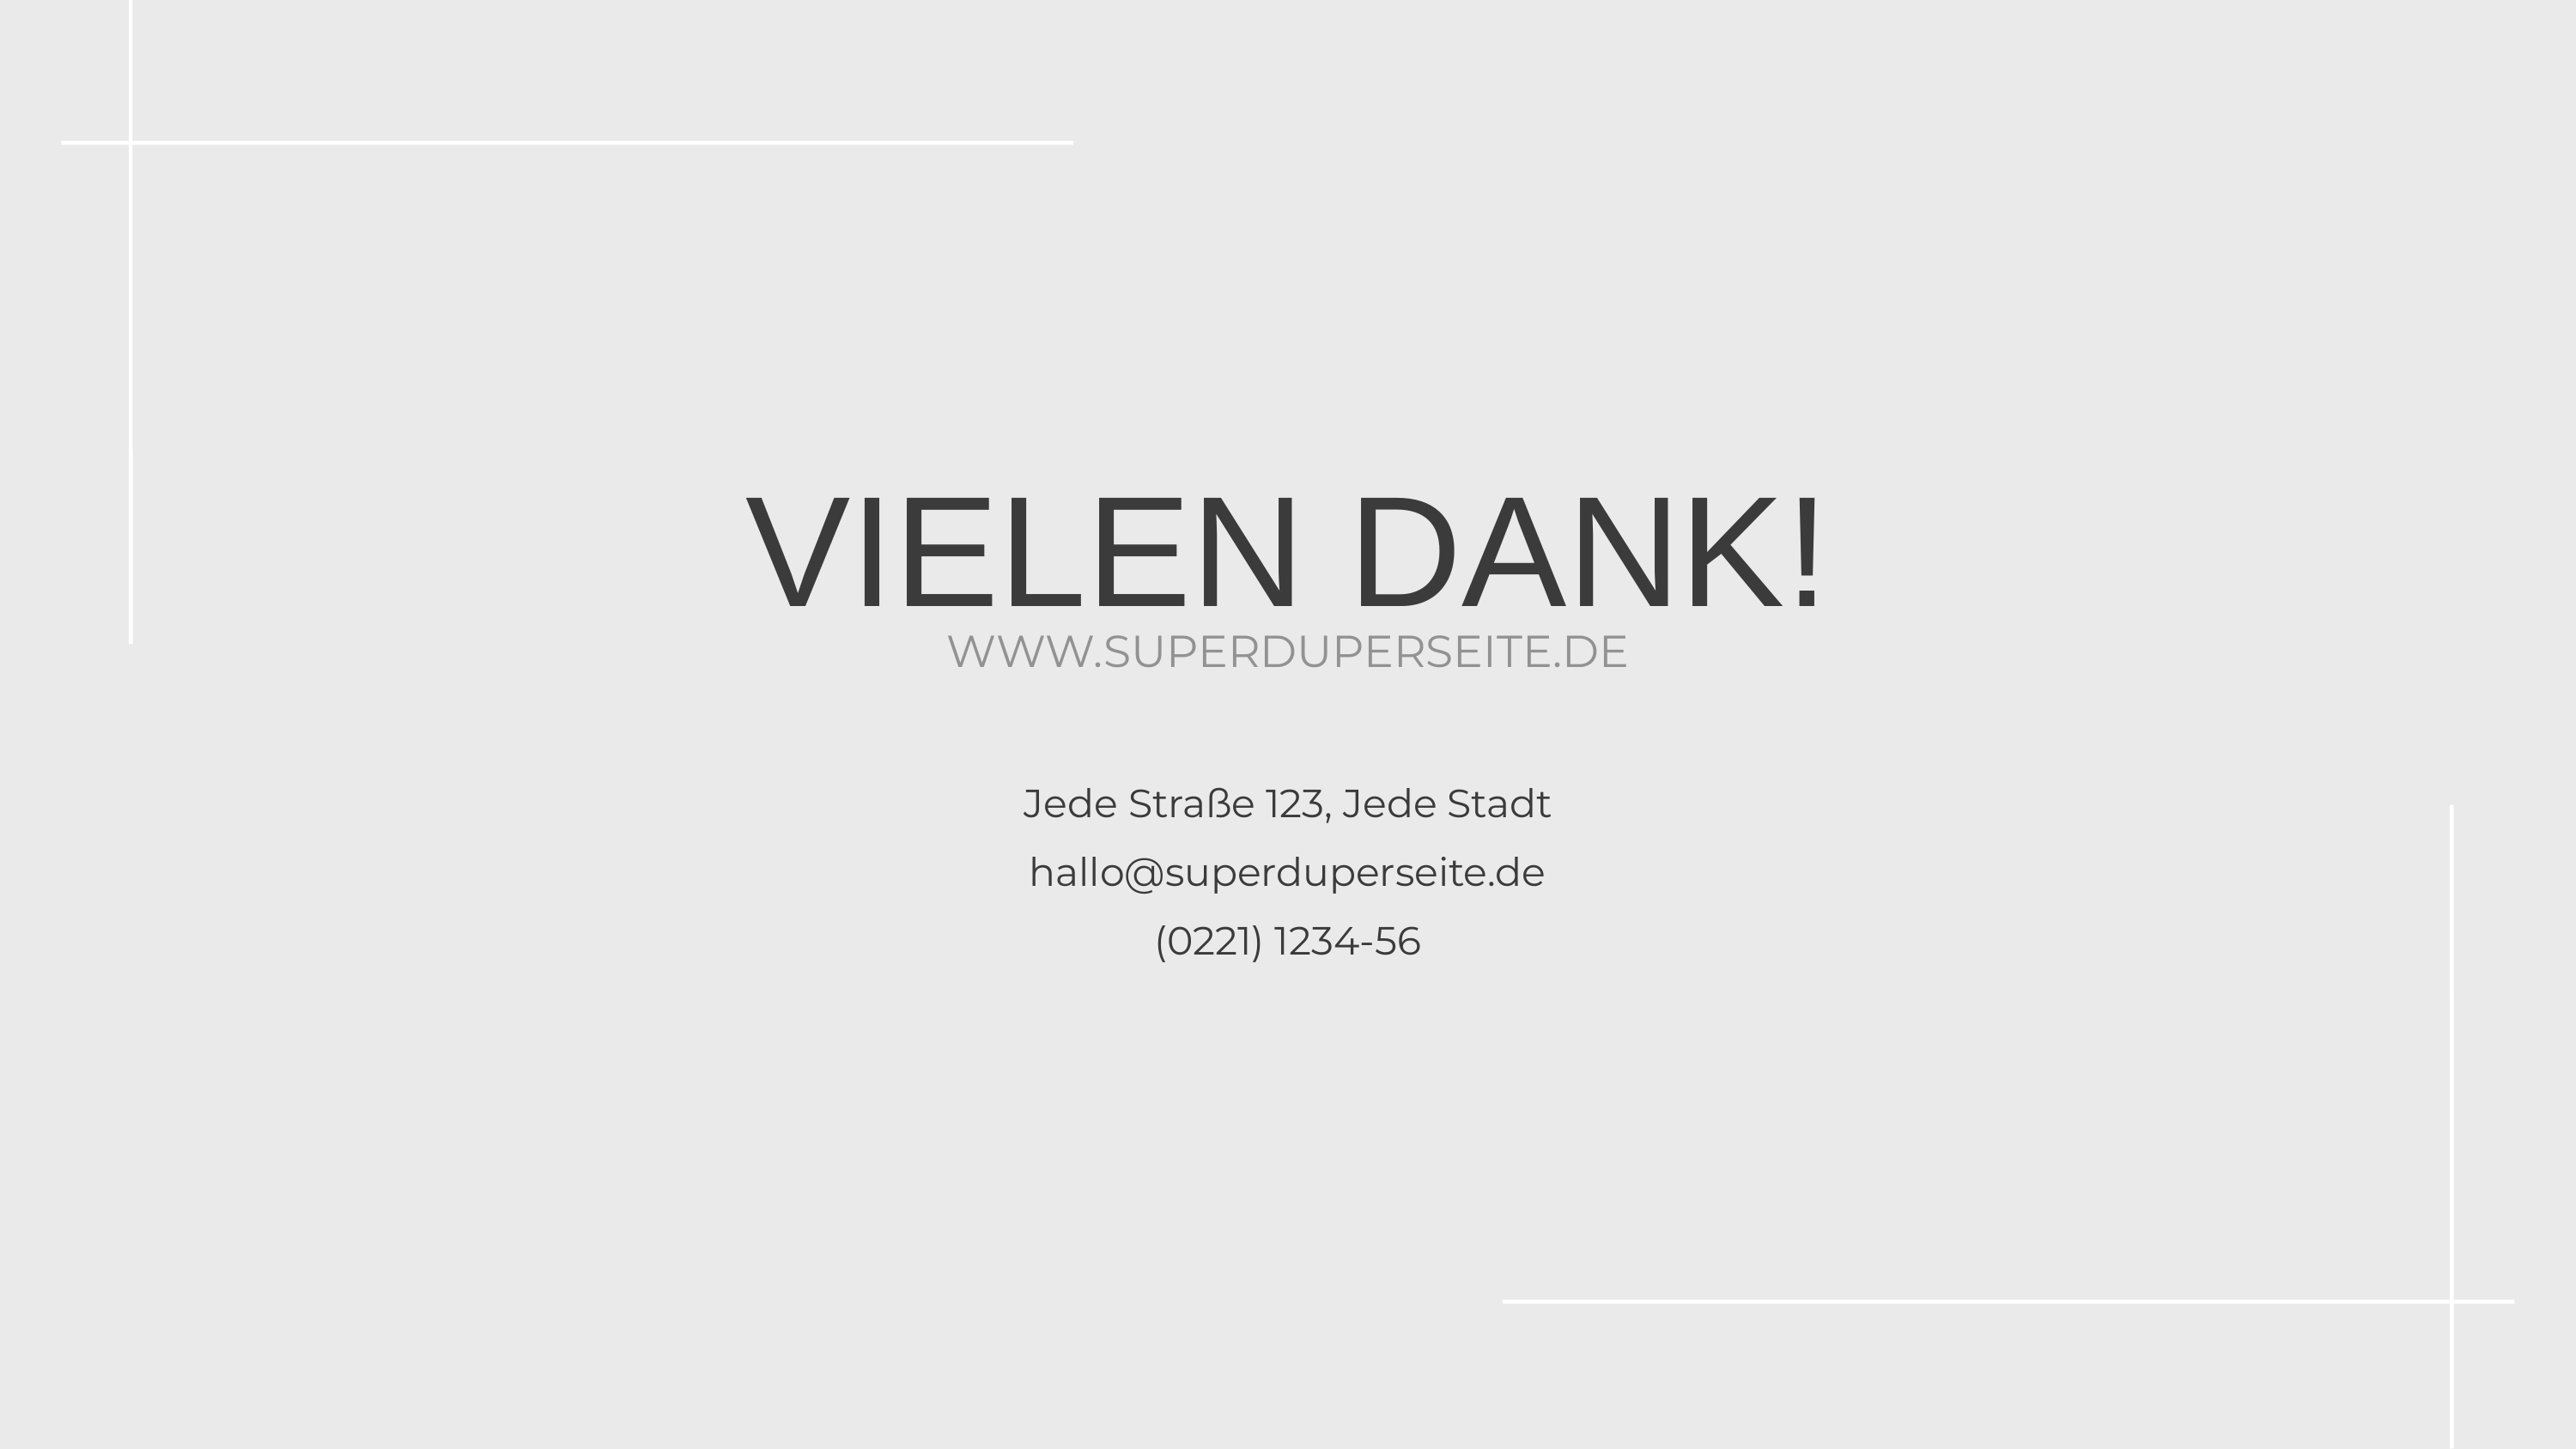

VIELEN DANK!
WWW.SUPERDUPERSEITE.DE
Jede Straße 123, Jede Stadt

hallo@superduperseite.de
(0221) 1234-56